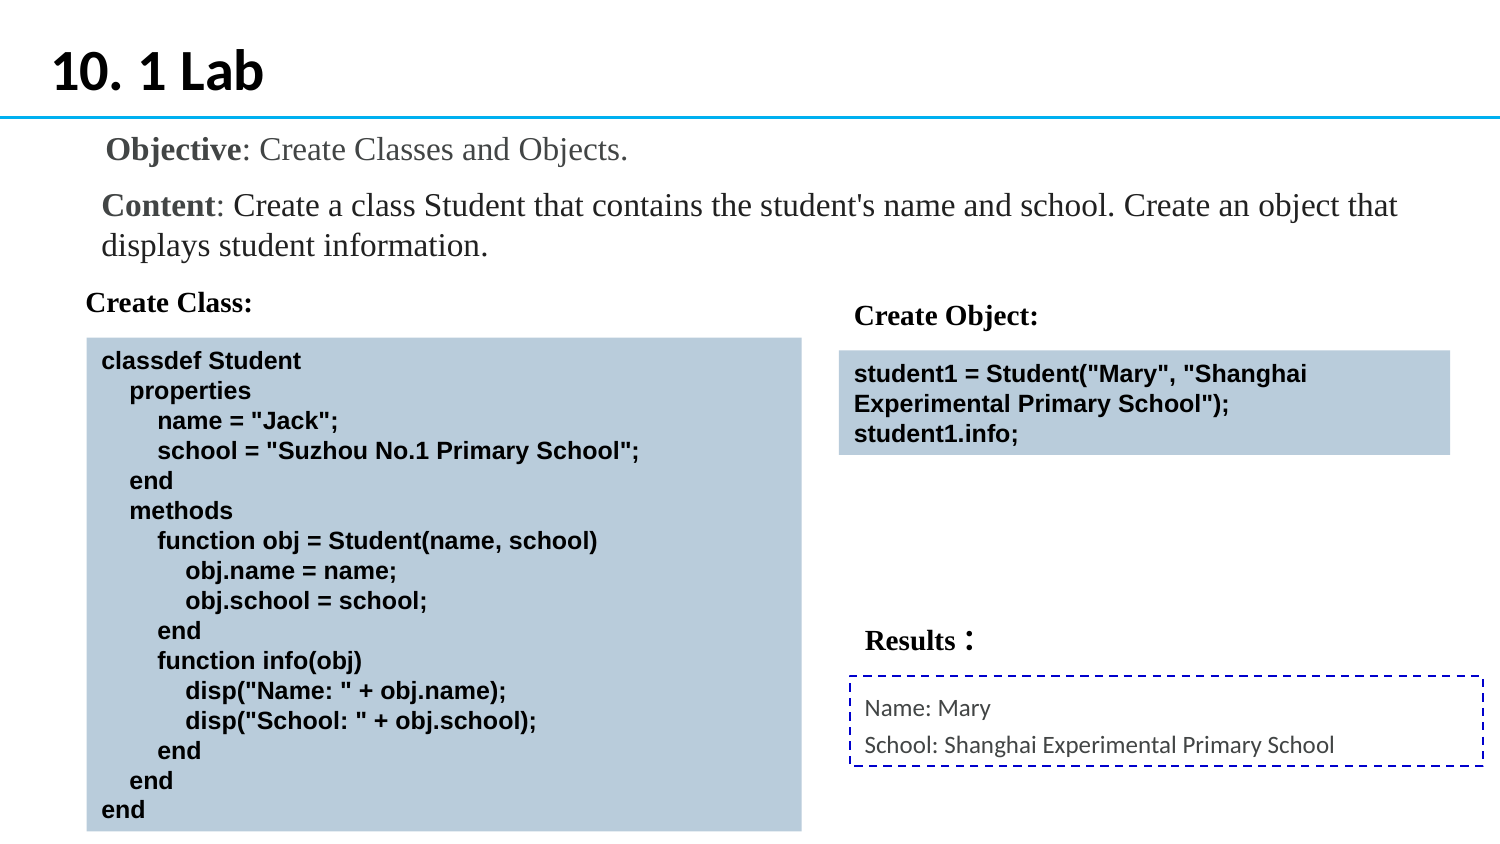

# 10. 1 Lab
Objective: Create Classes and Objects.
Content: Create a class Student that contains the student's name and school. Create an object that displays student information.
Create Class:
Create Object:
classdef Student
    properties
        name = "Jack";
        school = "Suzhou No.1 Primary School";
    end
    methods
        function obj = Student(name, school)
            obj.name = name;
            obj.school = school;
        end
        function info(obj)
            disp("Name: " + obj.name);
            disp("School: " + obj.school);
        end
    end
end
student1 = Student("Mary", "Shanghai Experimental Primary School");
student1.info;
Results：
Name: Mary
School: Shanghai Experimental Primary School